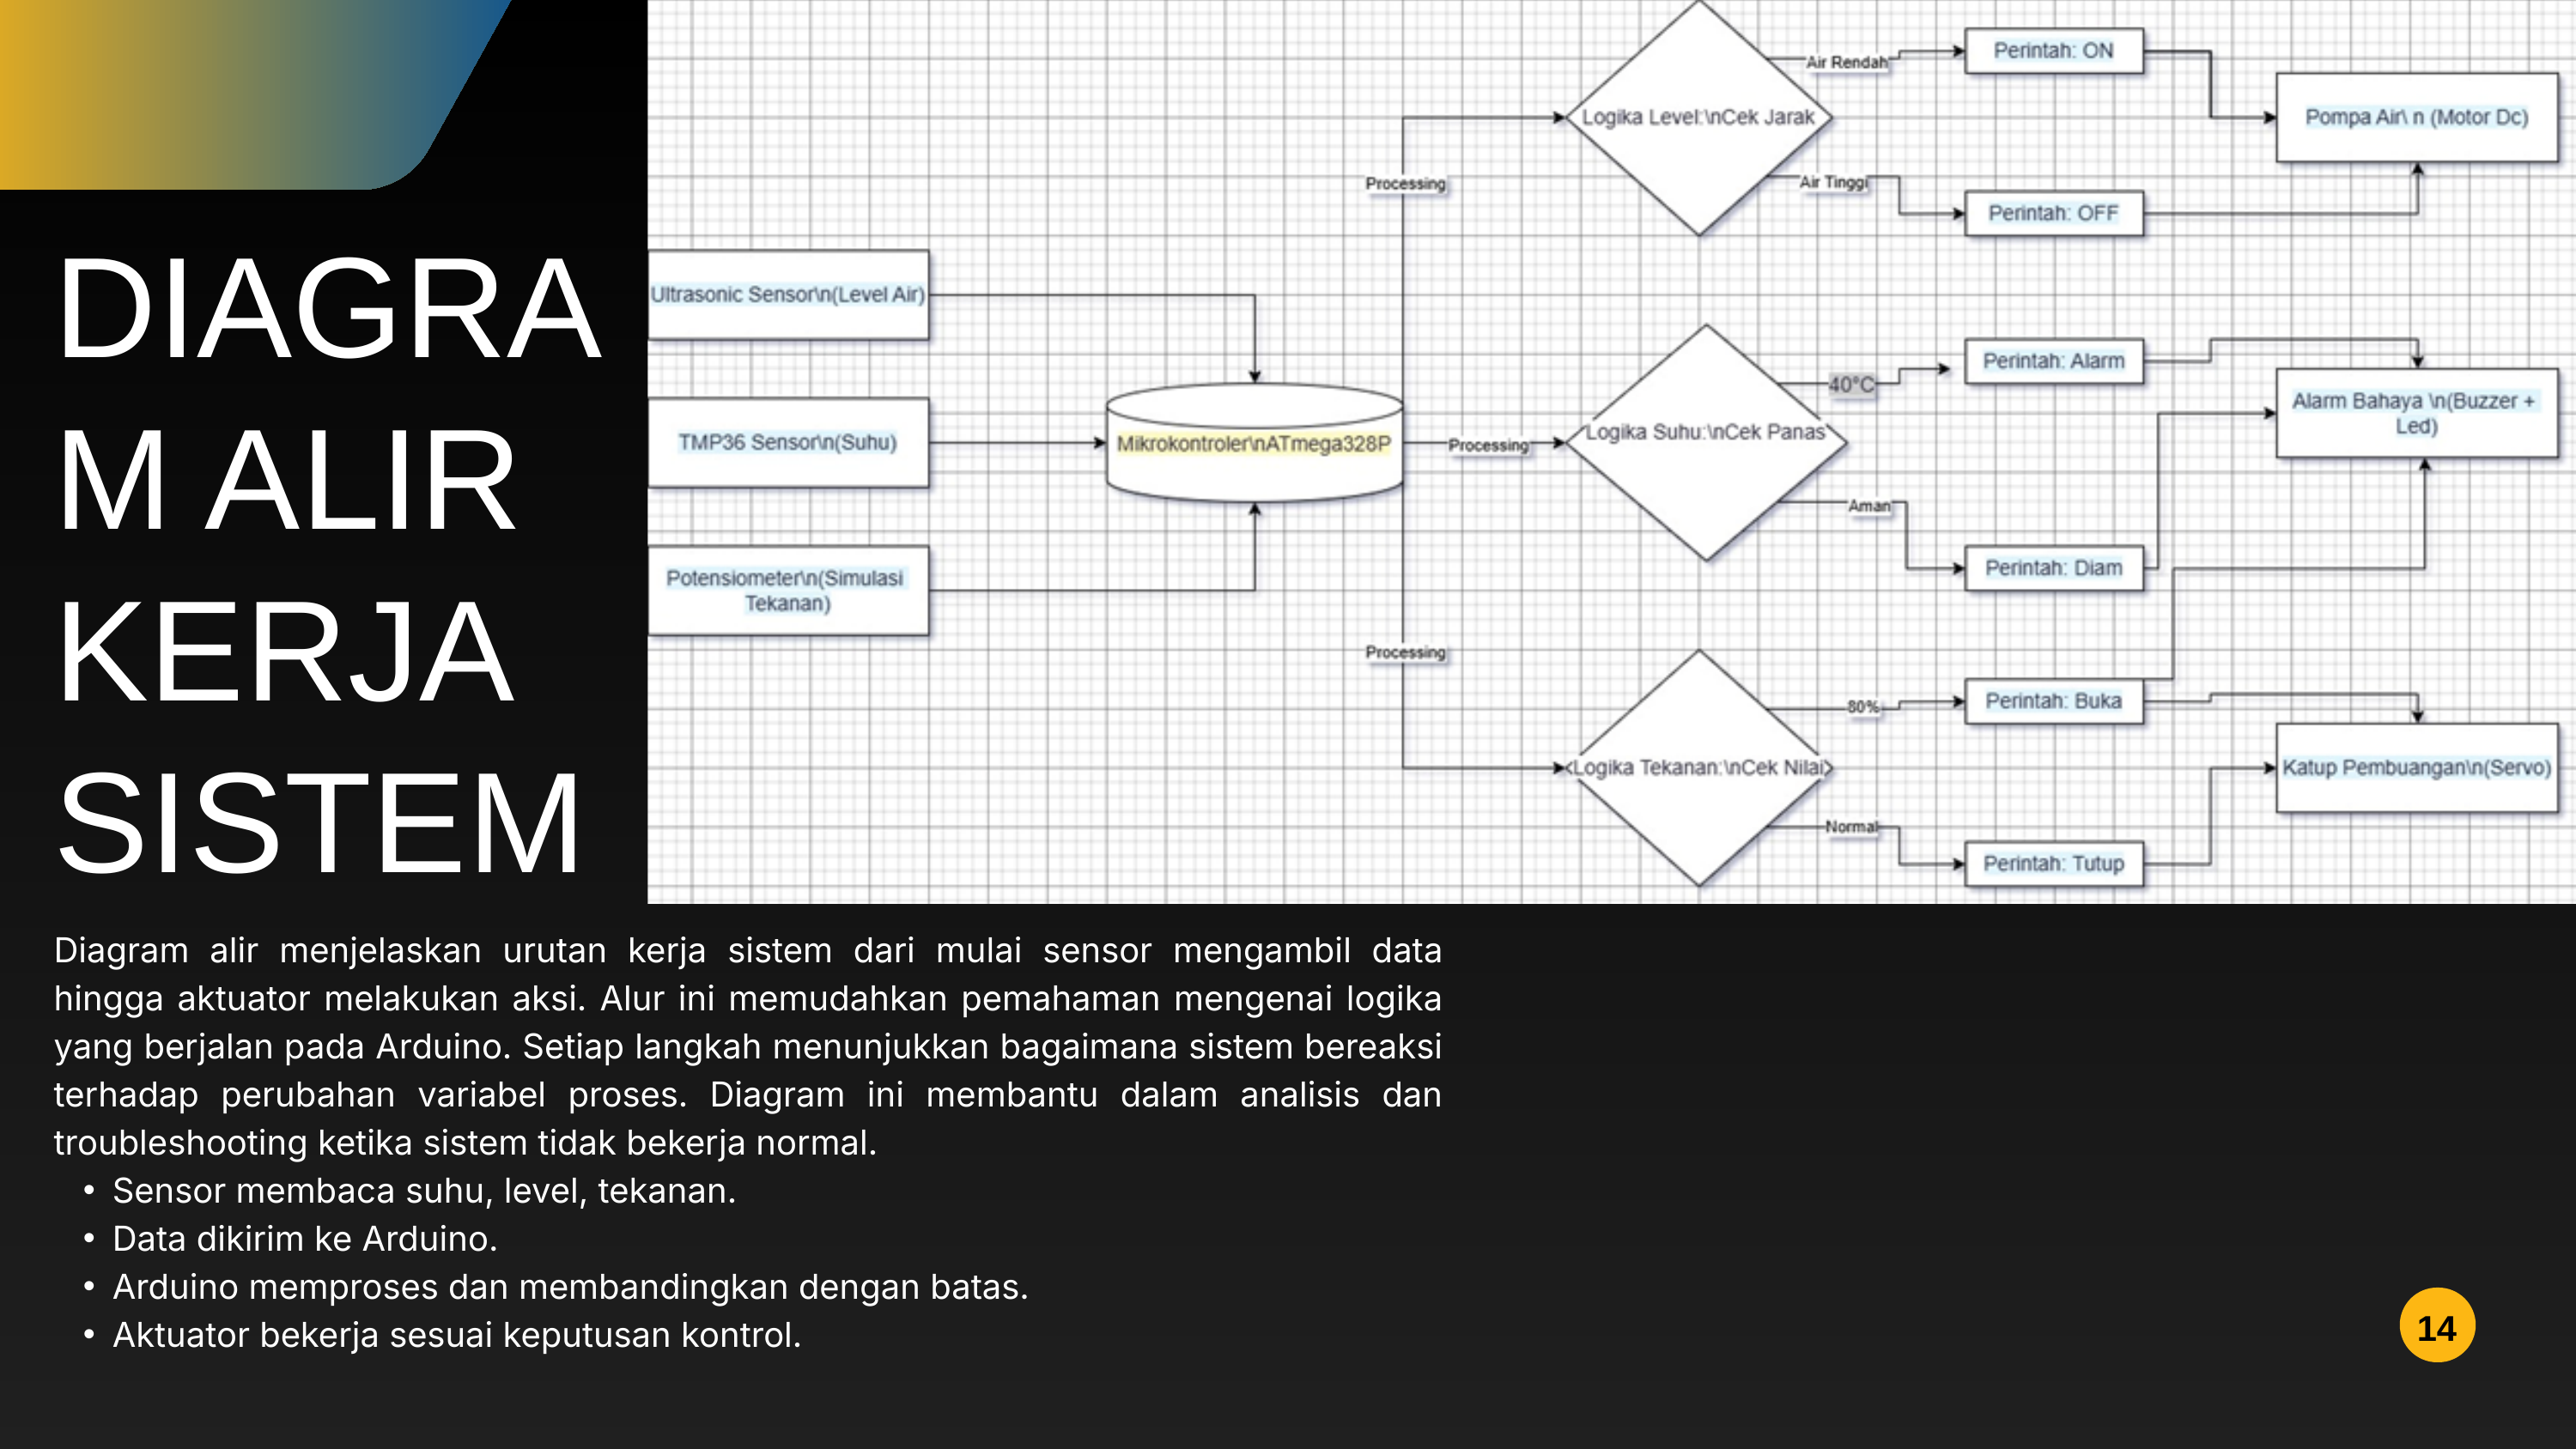

DIAGRAM ALIR KERJA SISTEM
Diagram alir menjelaskan urutan kerja sistem dari mulai sensor mengambil data hingga aktuator melakukan aksi. Alur ini memudahkan pemahaman mengenai logika yang berjalan pada Arduino. Setiap langkah menunjukkan bagaimana sistem bereaksi terhadap perubahan variabel proses. Diagram ini membantu dalam analisis dan troubleshooting ketika sistem tidak bekerja normal.
Sensor membaca suhu, level, tekanan.
Data dikirim ke Arduino.
Arduino memproses dan membandingkan dengan batas.
Aktuator bekerja sesuai keputusan kontrol.

14